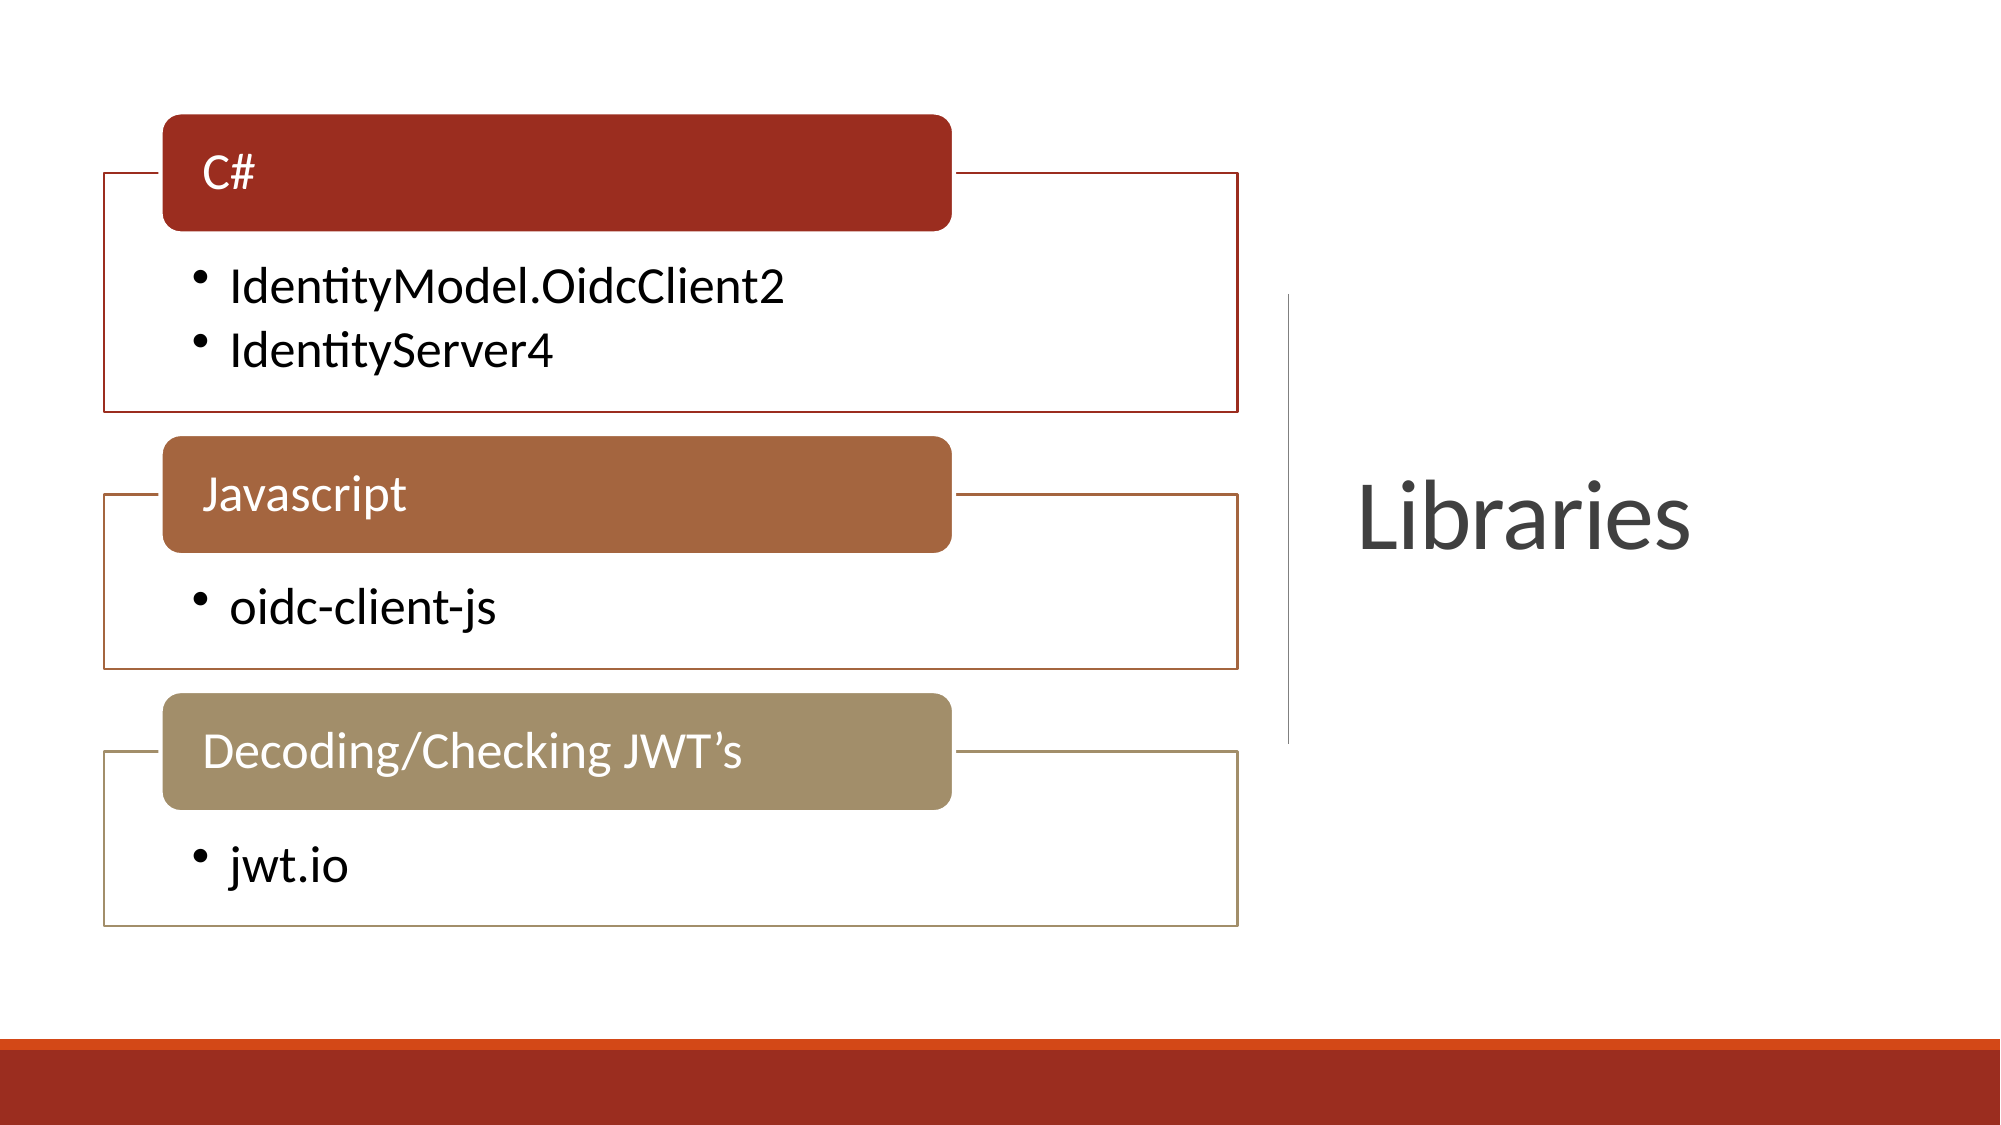

# Libraries
IdentityModel.OidcClient2
IdentityServer4
C#
oidc-client-js
Javascript
jwt.io
Decoding/Checking JWT’s